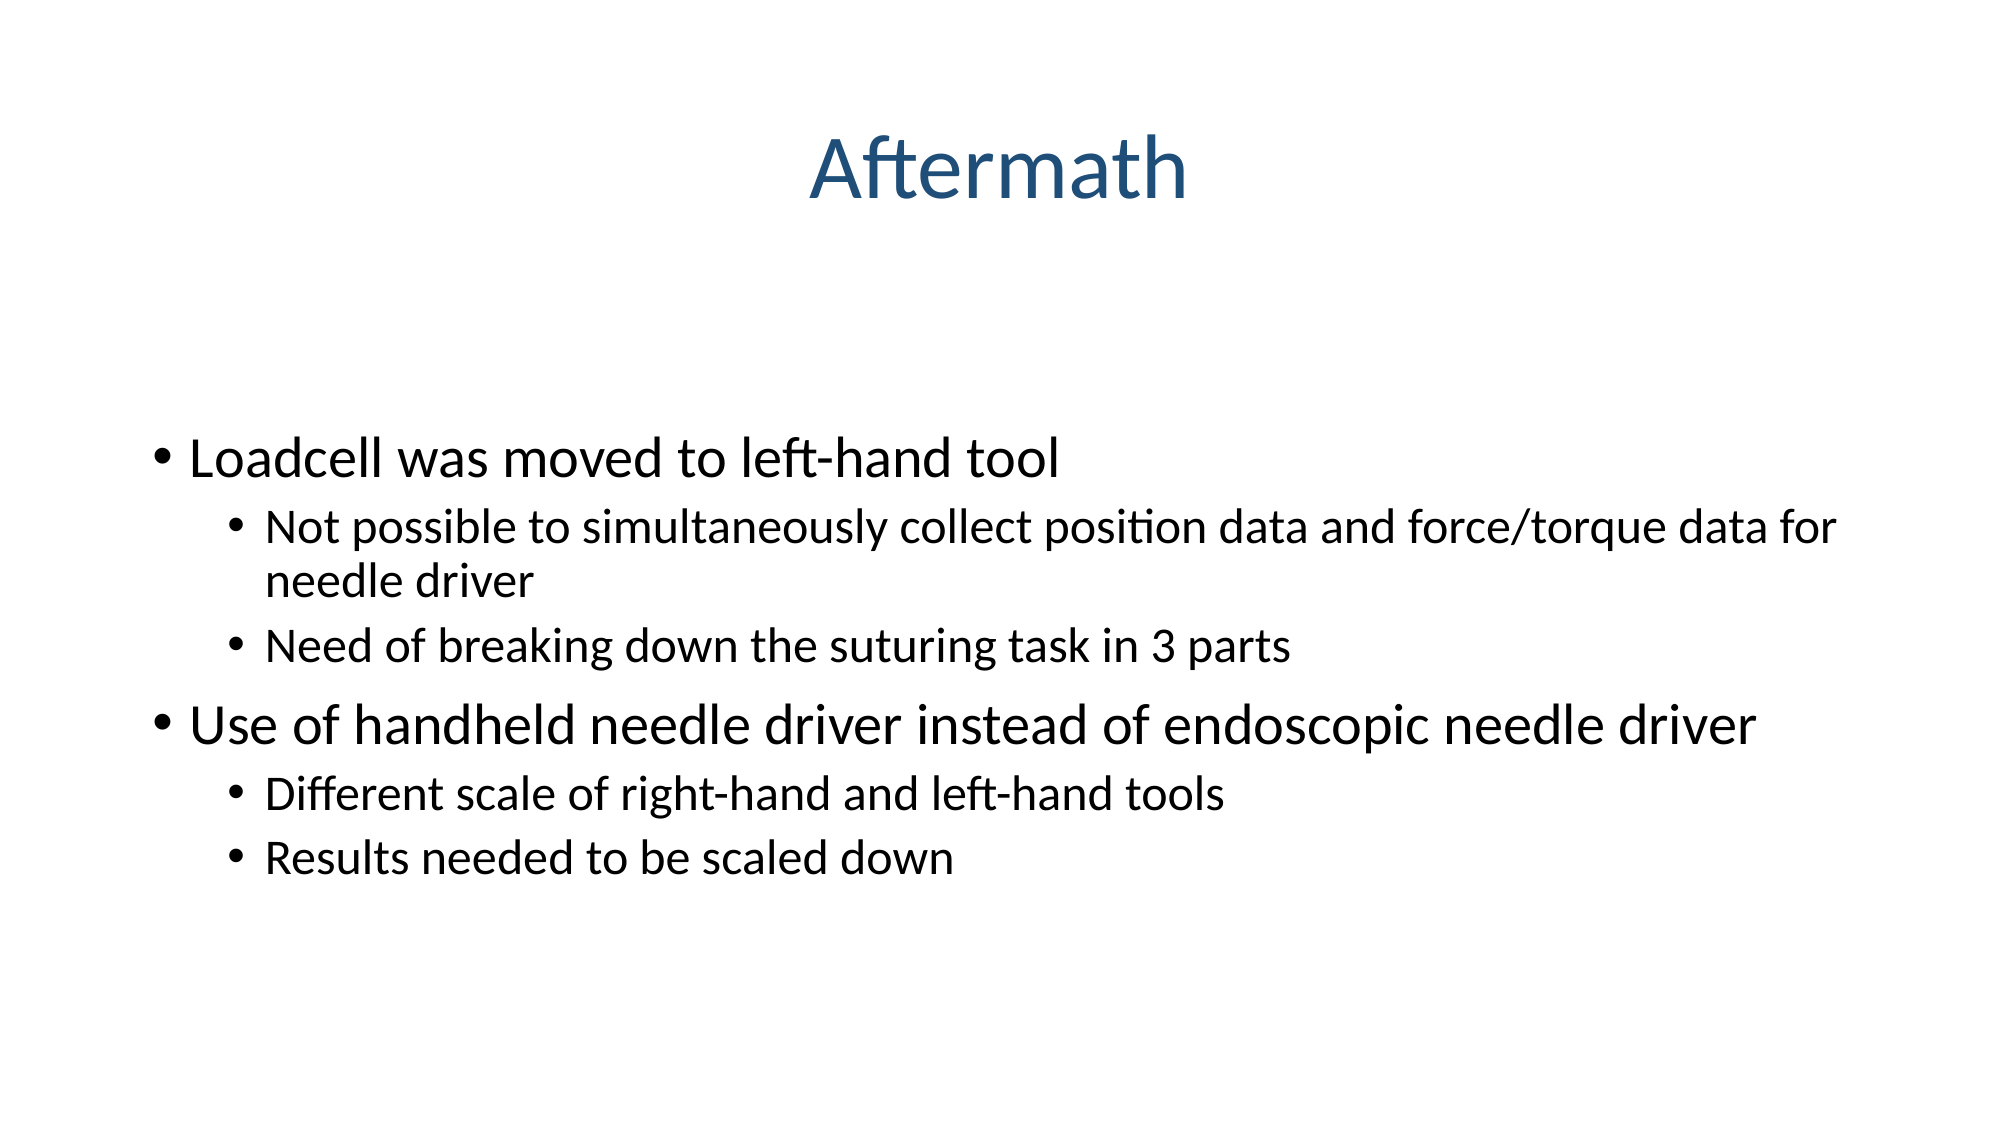

# Aftermath
Loadcell was moved to left-hand tool
Not possible to simultaneously collect position data and force/torque data for needle driver
Need of breaking down the suturing task in 3 parts
Use of handheld needle driver instead of endoscopic needle driver
Different scale of right-hand and left-hand tools
Results needed to be scaled down